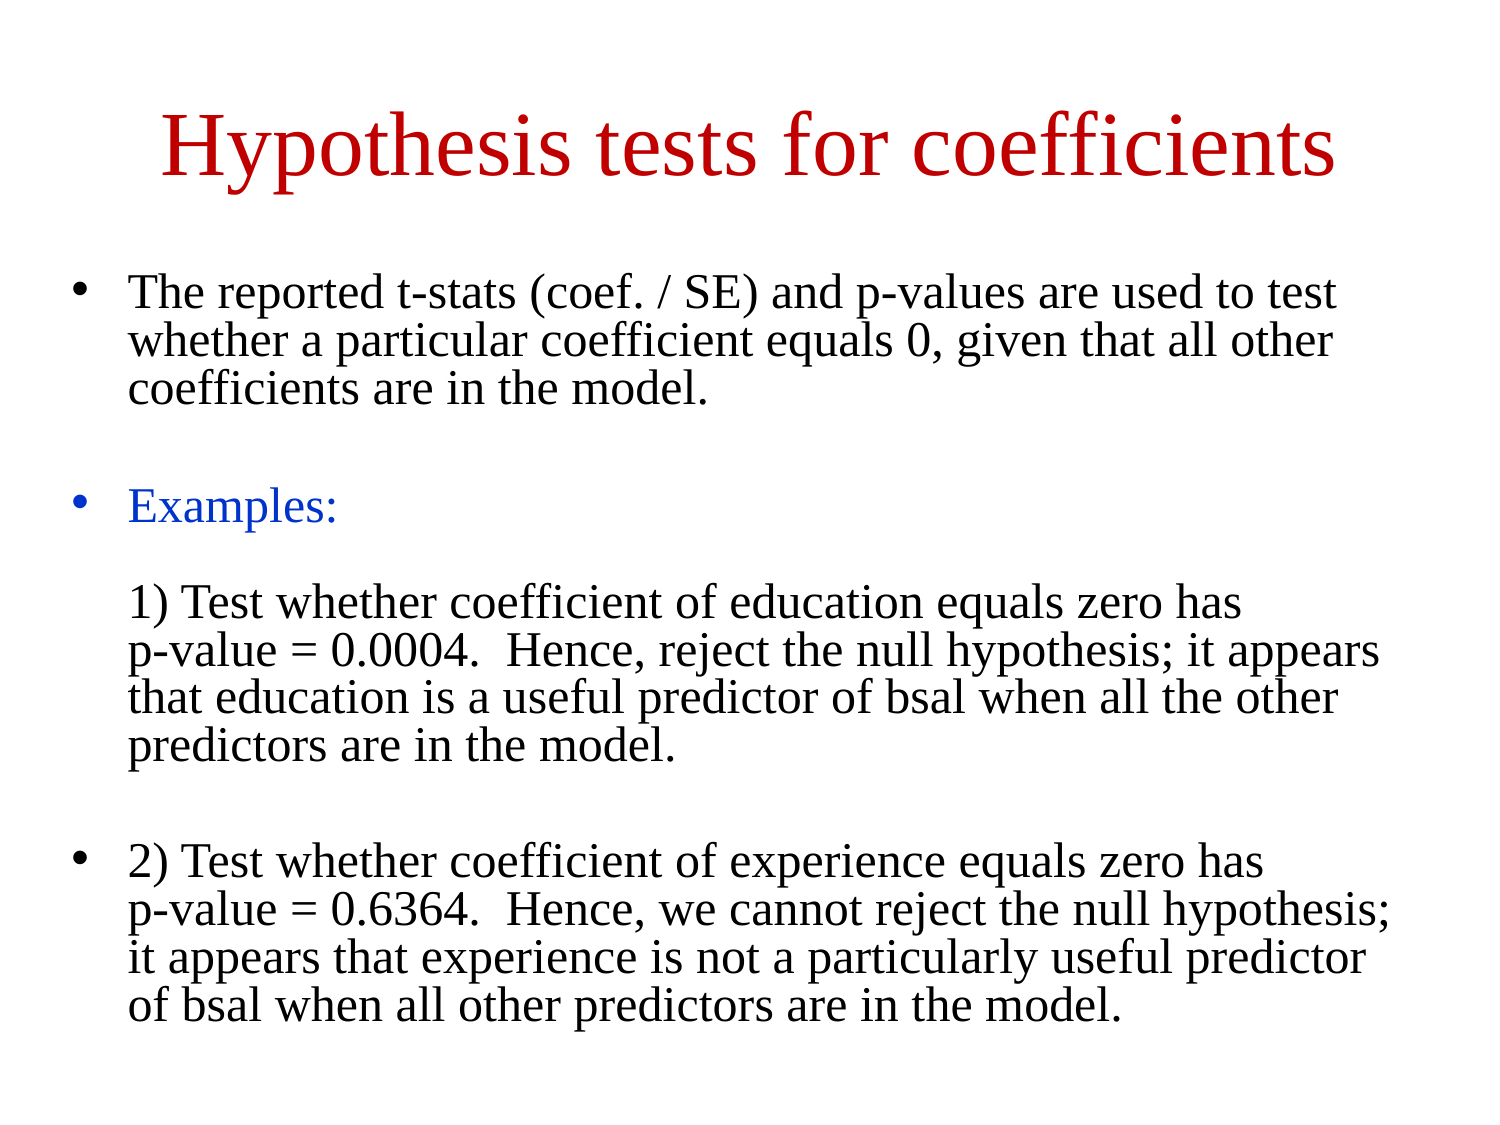

# Hypothesis tests for coefficients
The reported t-stats (coef. / SE) and p-values are used to test whether a particular coefficient equals 0, given that all other coefficients are in the model.
Examples:
1) Test whether coefficient of education equals zero has           p-value = 0.0004.  Hence, reject the null hypothesis; it appears that education is a useful predictor of bsal when all the other predictors are in the model.

2) Test whether coefficient of experience equals zero has          p-value = 0.6364.  Hence, we cannot reject the null hypothesis; it appears that experience is not a particularly useful predictor of bsal when all other predictors are in the model.